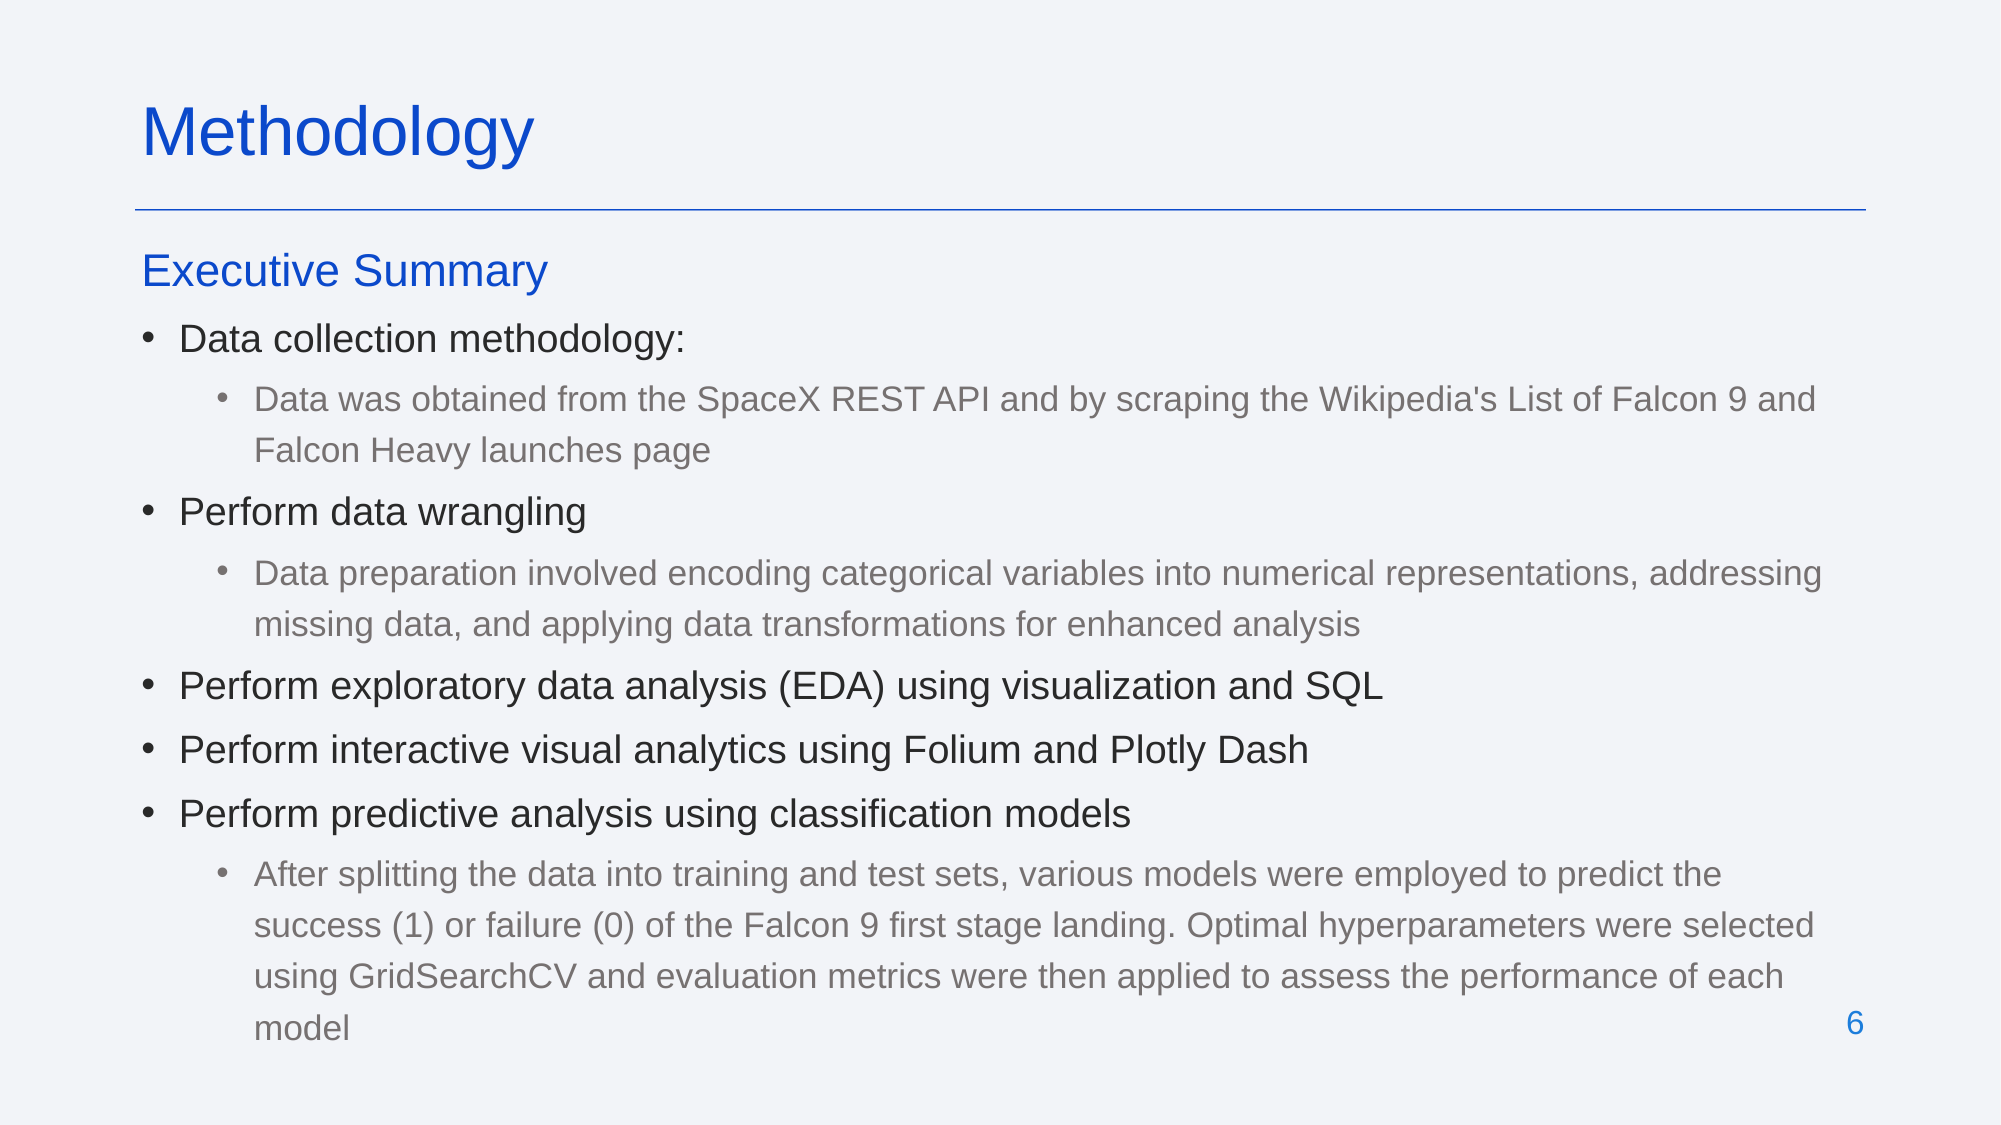

Methodology
Executive Summary
Data collection methodology:
Data was obtained from the SpaceX REST API and by scraping the Wikipedia's List of Falcon 9 and Falcon Heavy launches page
Perform data wrangling
Data preparation involved encoding categorical variables into numerical representations, addressing missing data, and applying data transformations for enhanced analysis
Perform exploratory data analysis (EDA) using visualization and SQL
Perform interactive visual analytics using Folium and Plotly Dash
Perform predictive analysis using classification models
After splitting the data into training and test sets, various models were employed to predict the success (1) or failure (0) of the Falcon 9 first stage landing. Optimal hyperparameters were selected using GridSearchCV and evaluation metrics were then applied to assess the performance of each model

6